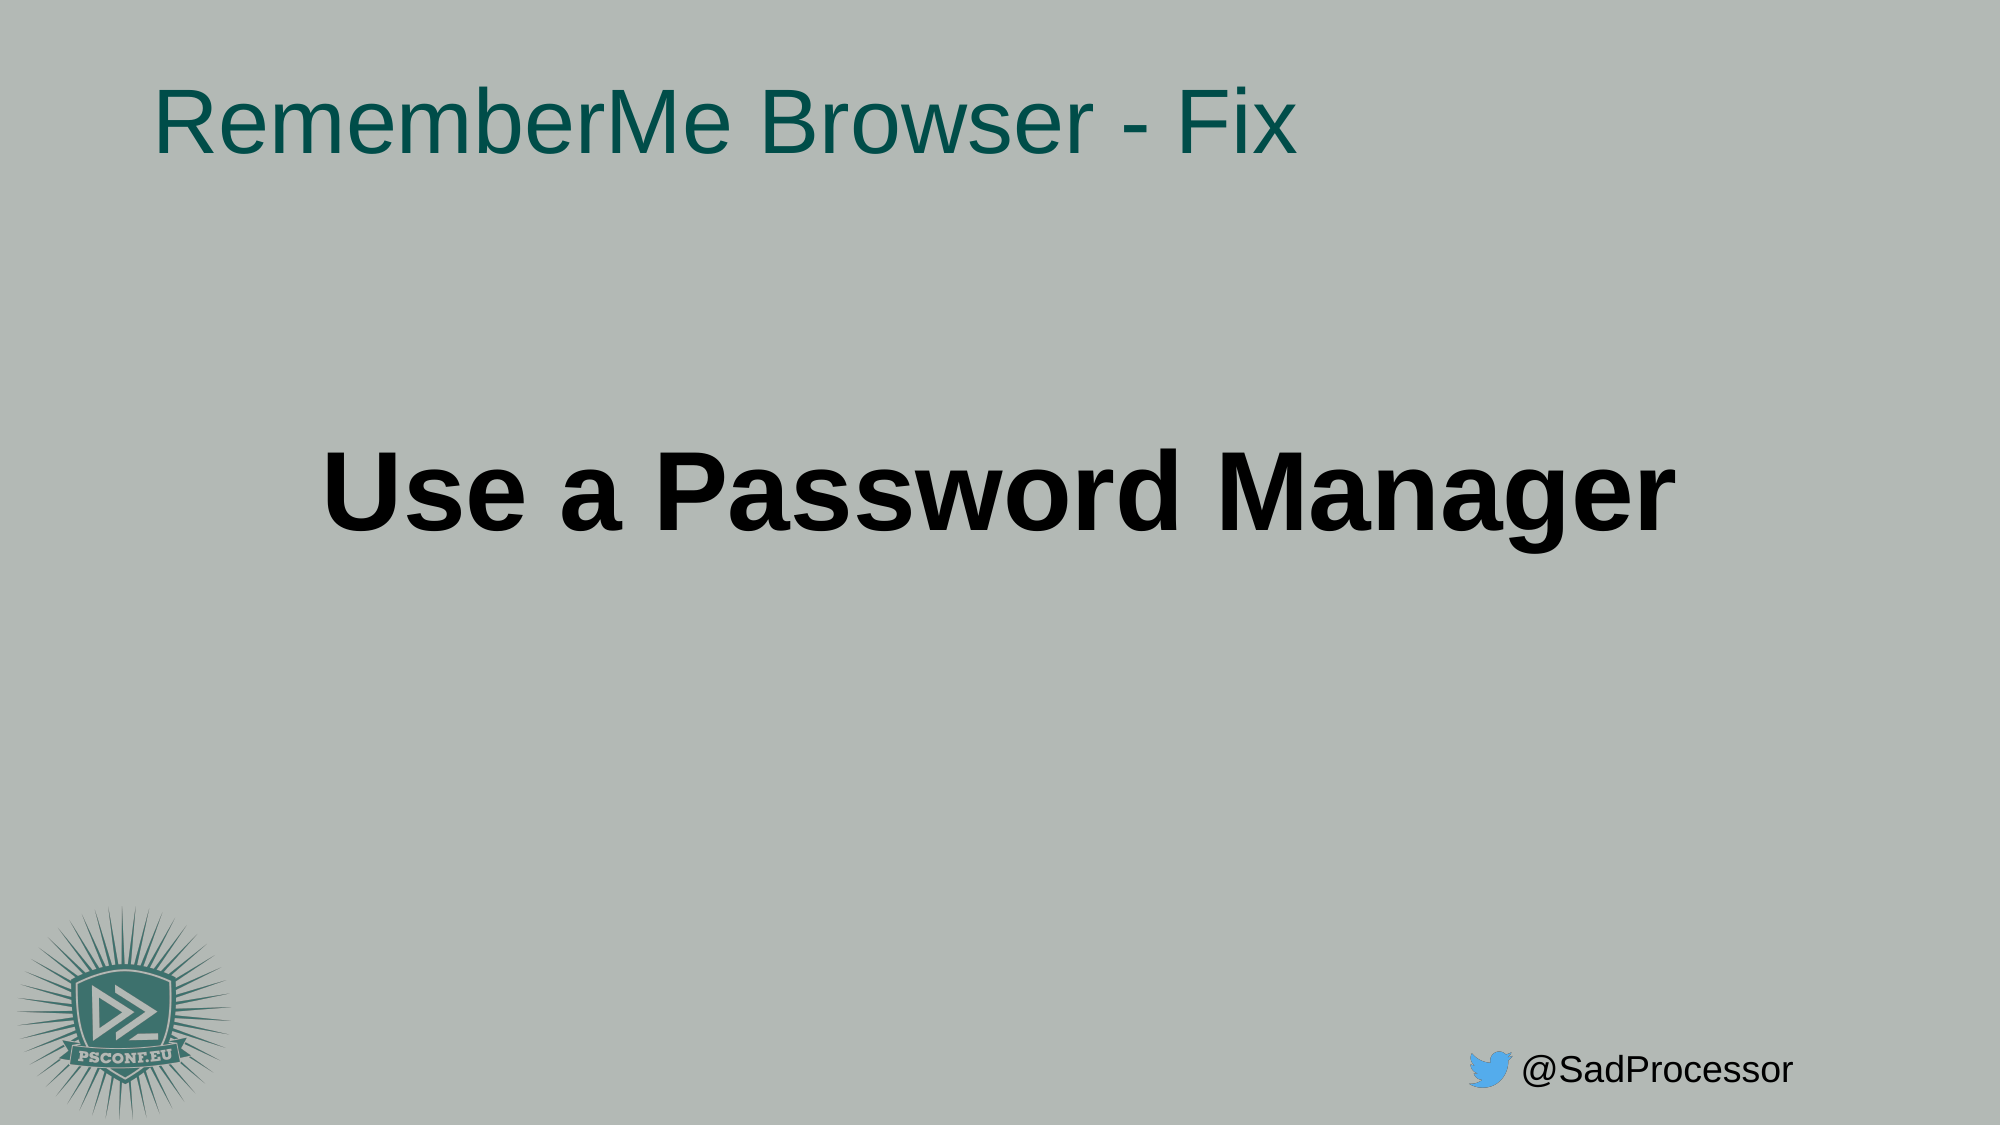

# RememberMe Browser - Fix
Use a Password Manager
@SadProcessor